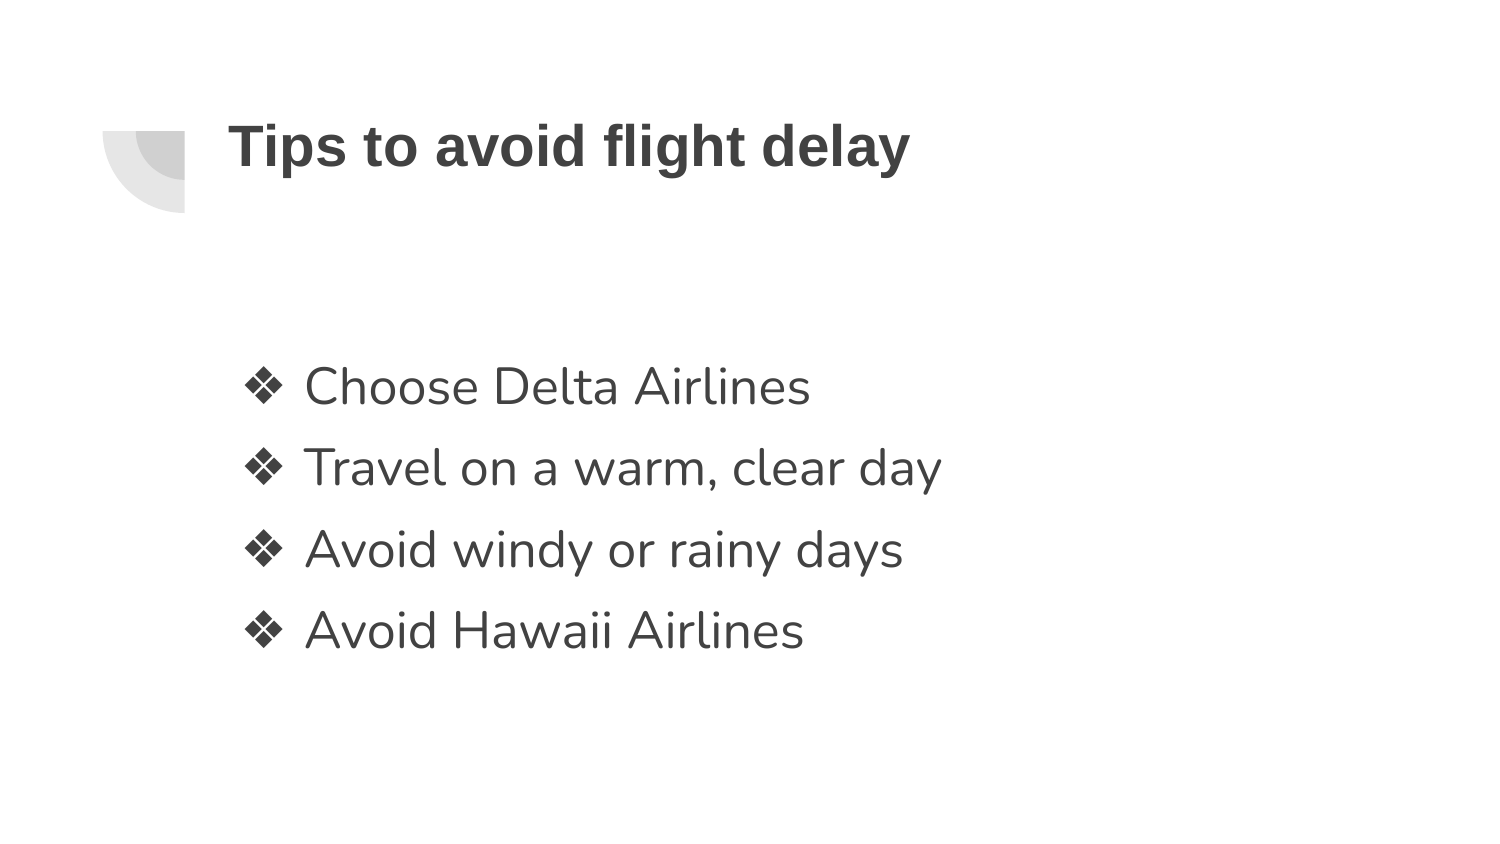

# Tips to avoid flight delay
Choose Delta Airlines
Travel on a warm, clear day
Avoid windy or rainy days
Avoid Hawaii Airlines